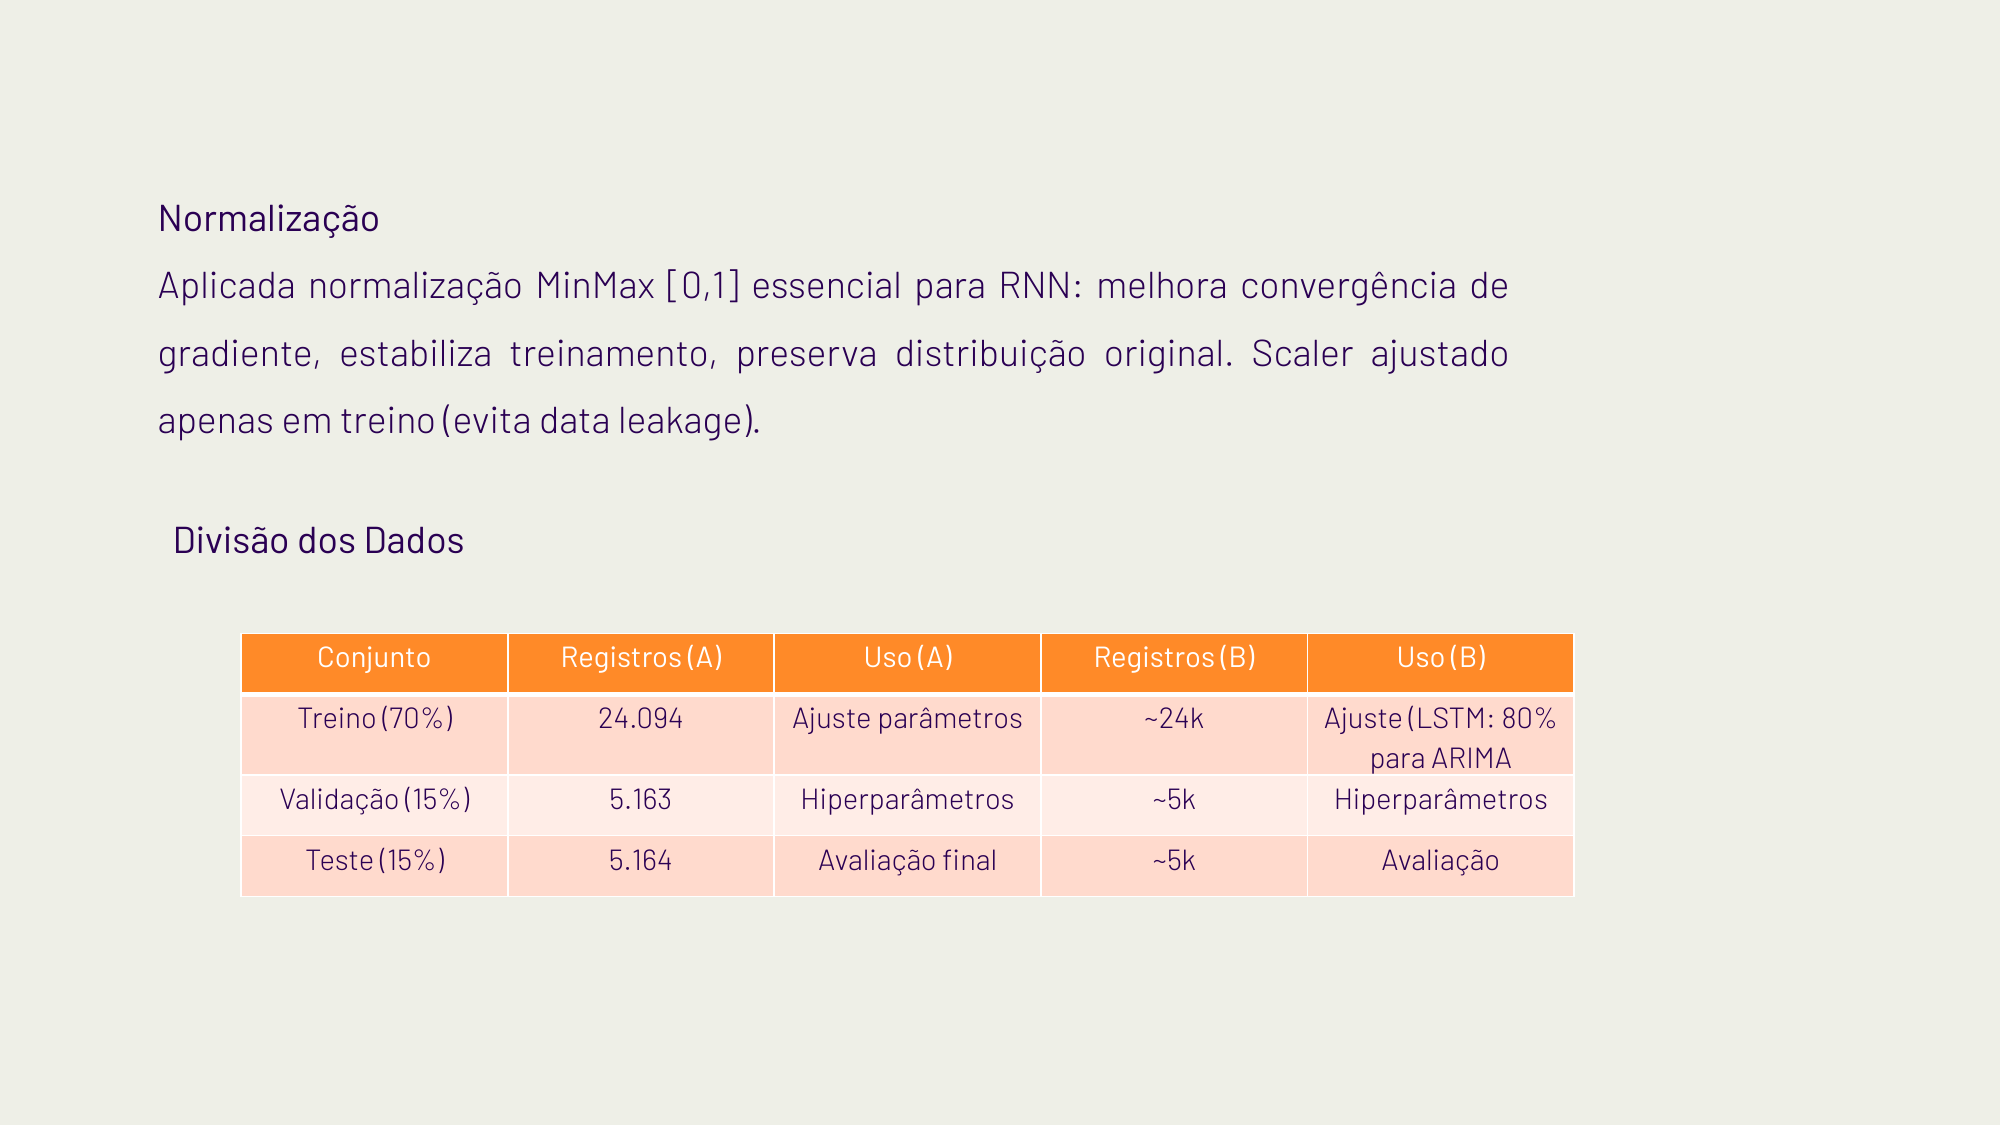

Normalização
Aplicada normalização MinMax [0,1] essencial para RNN: melhora convergência de gradiente, estabiliza treinamento, preserva distribuição original. Scaler ajustado apenas em treino (evita data leakage).
Divisão dos Dados
| Conjunto | Registros (A) | Uso (A) | Registros (B) | Uso (B) |
| --- | --- | --- | --- | --- |
| Treino (70%) | 24.094 | Ajuste parâmetros | ~24k | Ajuste (LSTM: 80% para ARIMA |
| Validação (15%) | 5.163 | Hiperparâmetros | ~5k | Hiperparâmetros |
| Teste (15%) | 5.164 | Avaliação final | ~5k | Avaliação |